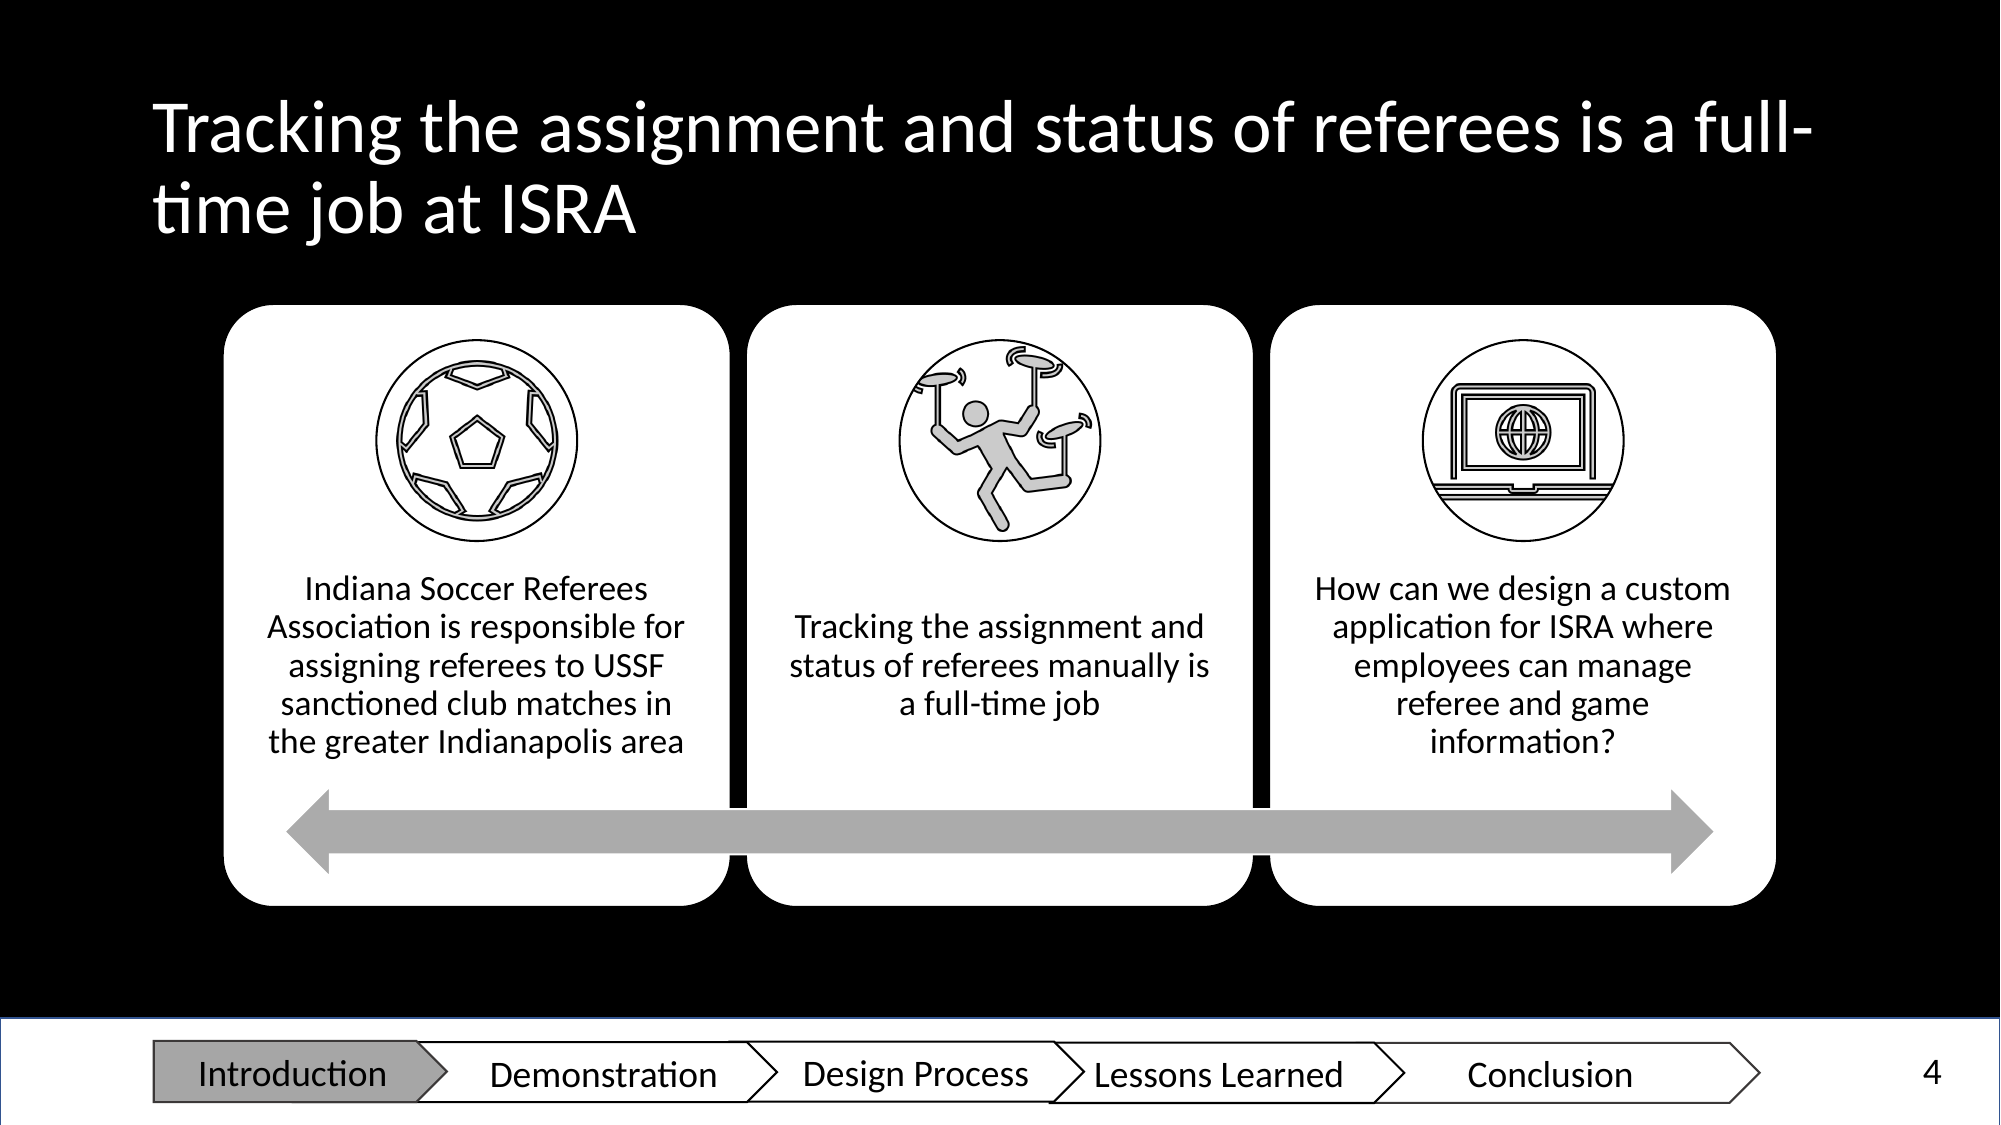

# Tracking the assignment and status of referees is a full-time job at ISRA
Indiana Soccer Referees Association is responsible for assigning referees to USSF sanctioned club matches in the greater Indianapolis area
Tracking the assignment and status of referees manually is a full-time job
How can we design a custom application for ISRA where employees can manage referee and game information?

4
Introduction
    Design Process
                  Demonstration
Lessons Learned
Conclusion